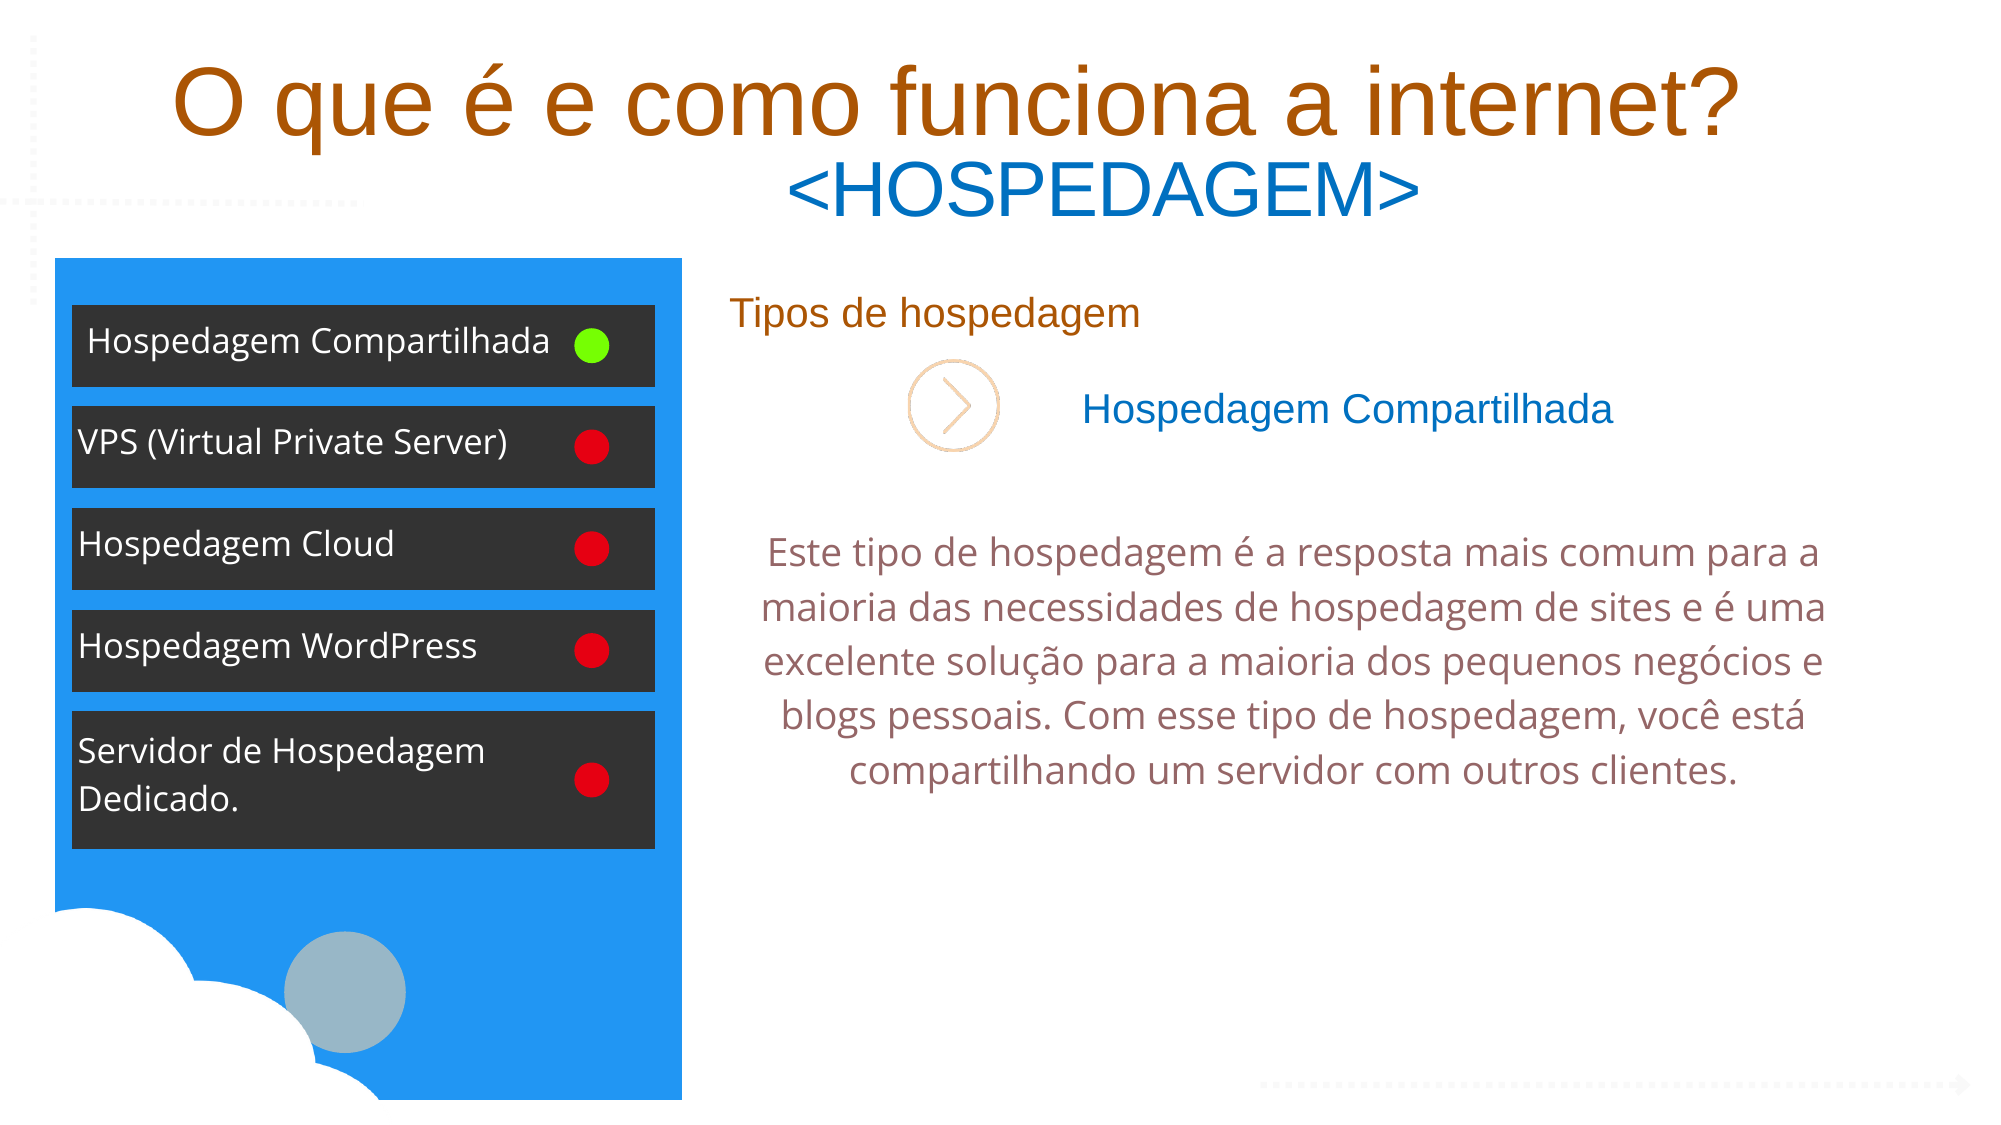

O que é e como funciona a internet?

<HOSPEDAGEM>

Tipos de hospedagem

 Hospedagem Compartilhada

 Hospedagem Compartilhada

VPS (Virtual Private Server)

Este tipo de hospedagem é a resposta mais comum para a maioria das necessidades de hospedagem de sites e é uma excelente solução para a maioria dos pequenos negócios e blogs pessoais. Com esse tipo de hospedagem, você está compartilhando um servidor com outros clientes.

Hospedagem Cloud

Hospedagem WordPress

Servidor de Hospedagem Dedicado.